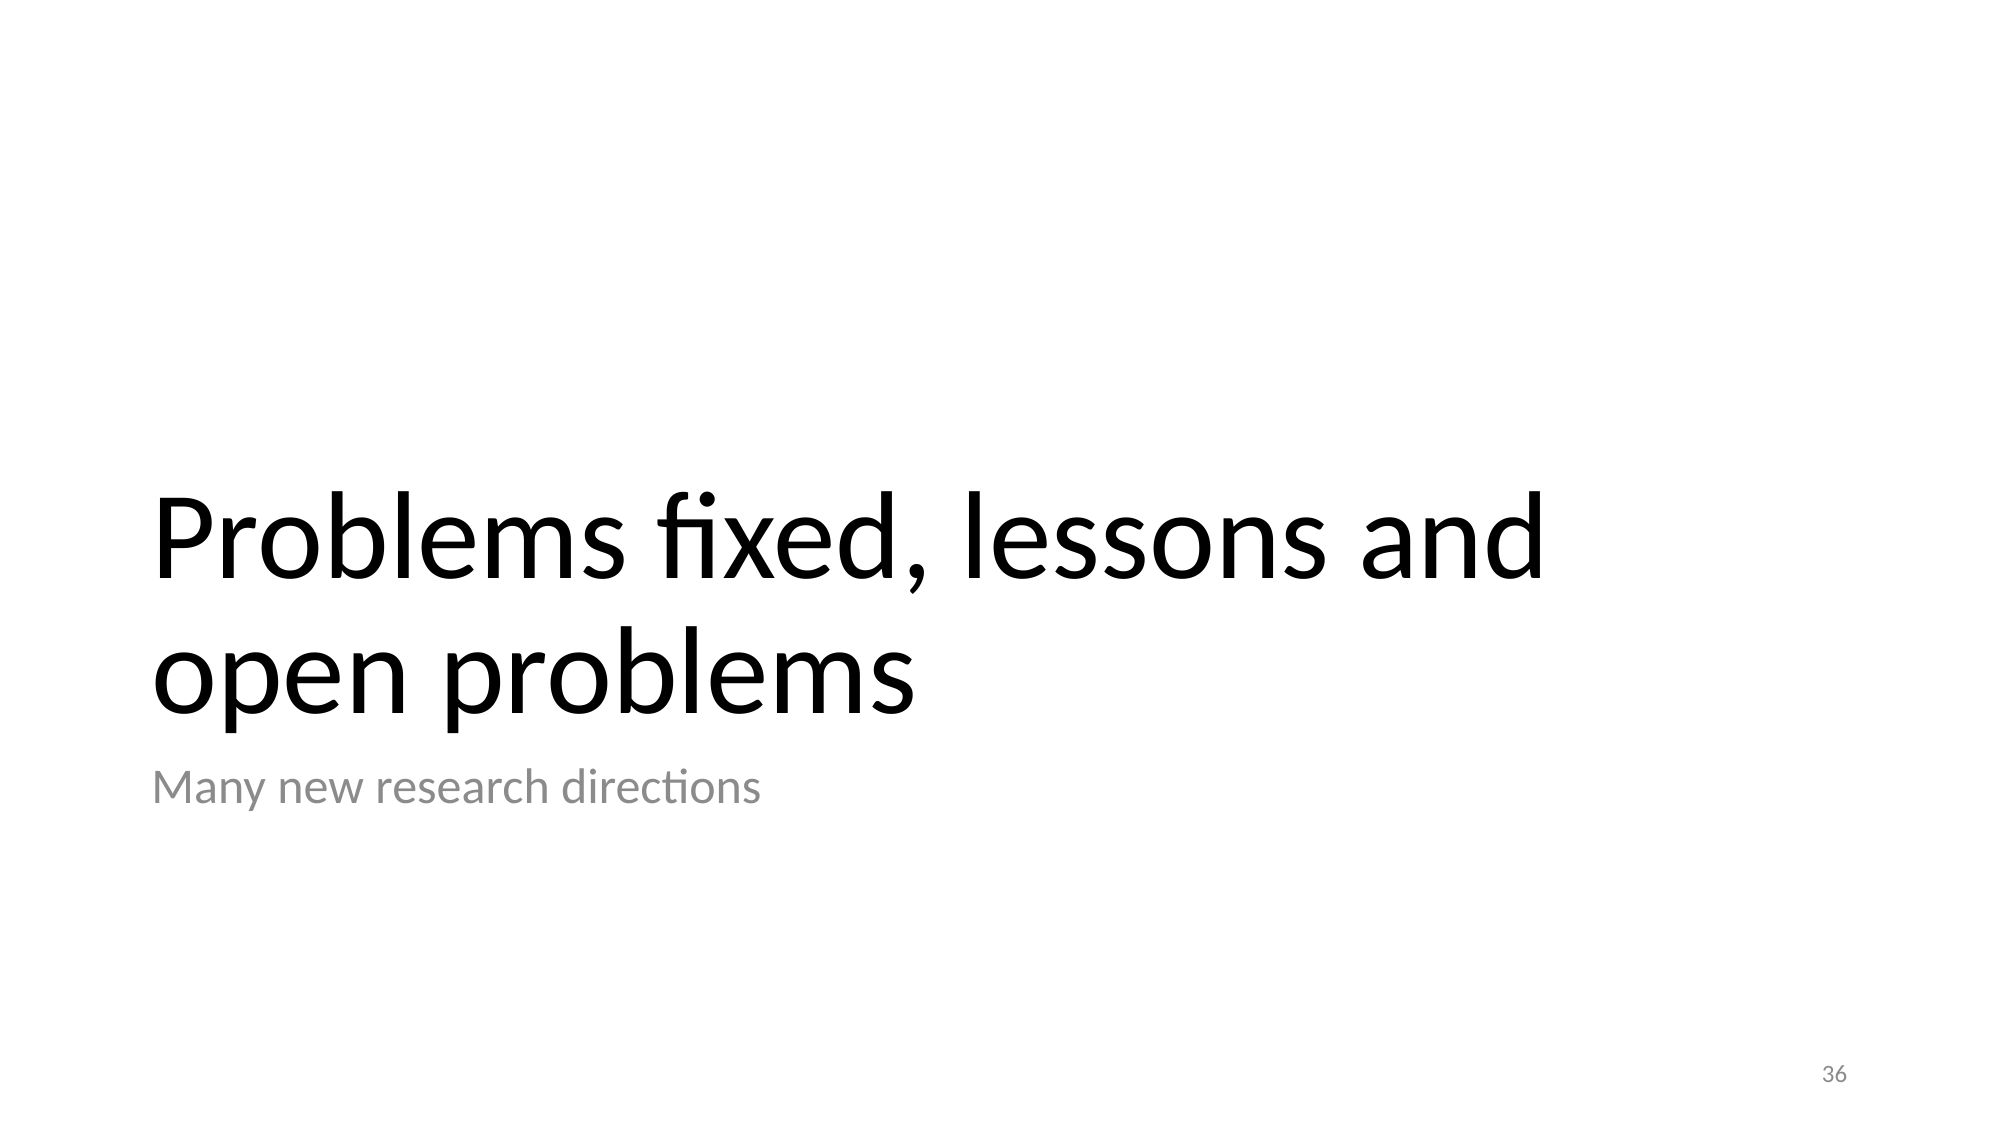

# Problems fixed, lessons and open problems
Many new research directions
36